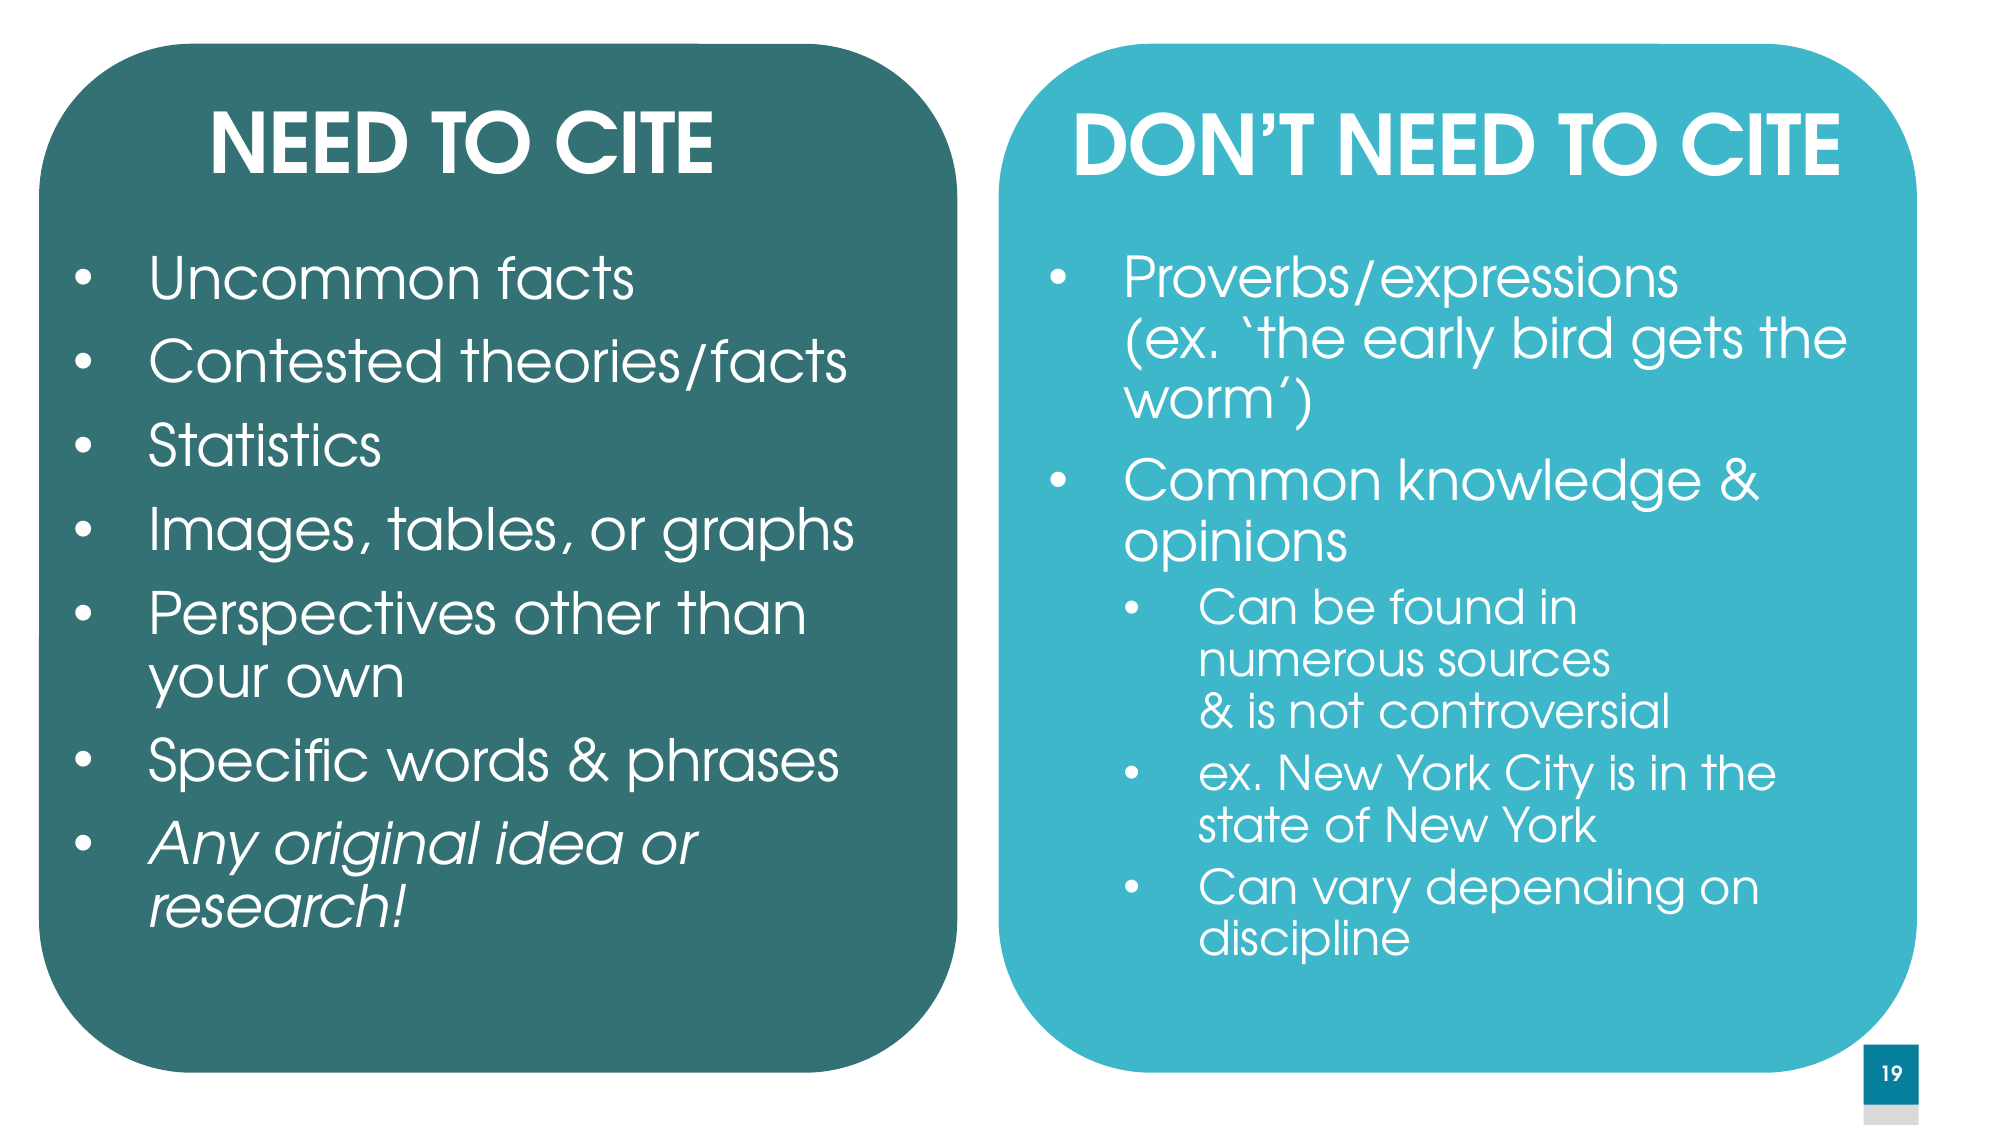

NEED TO CITE
DON’T NEED TO CITE
Uncommon facts
Contested theories/facts
Statistics
Images, tables, or graphs
Perspectives other than your own
Specific words & phrases
Any original idea or research!

Proverbs/expressions
(ex. ‘the early bird gets the worm’)
Common knowledge & opinions
Can be found in
numerous sources
& is not controversial
ex. New York City is in the state of New York
Can vary depending on discipline